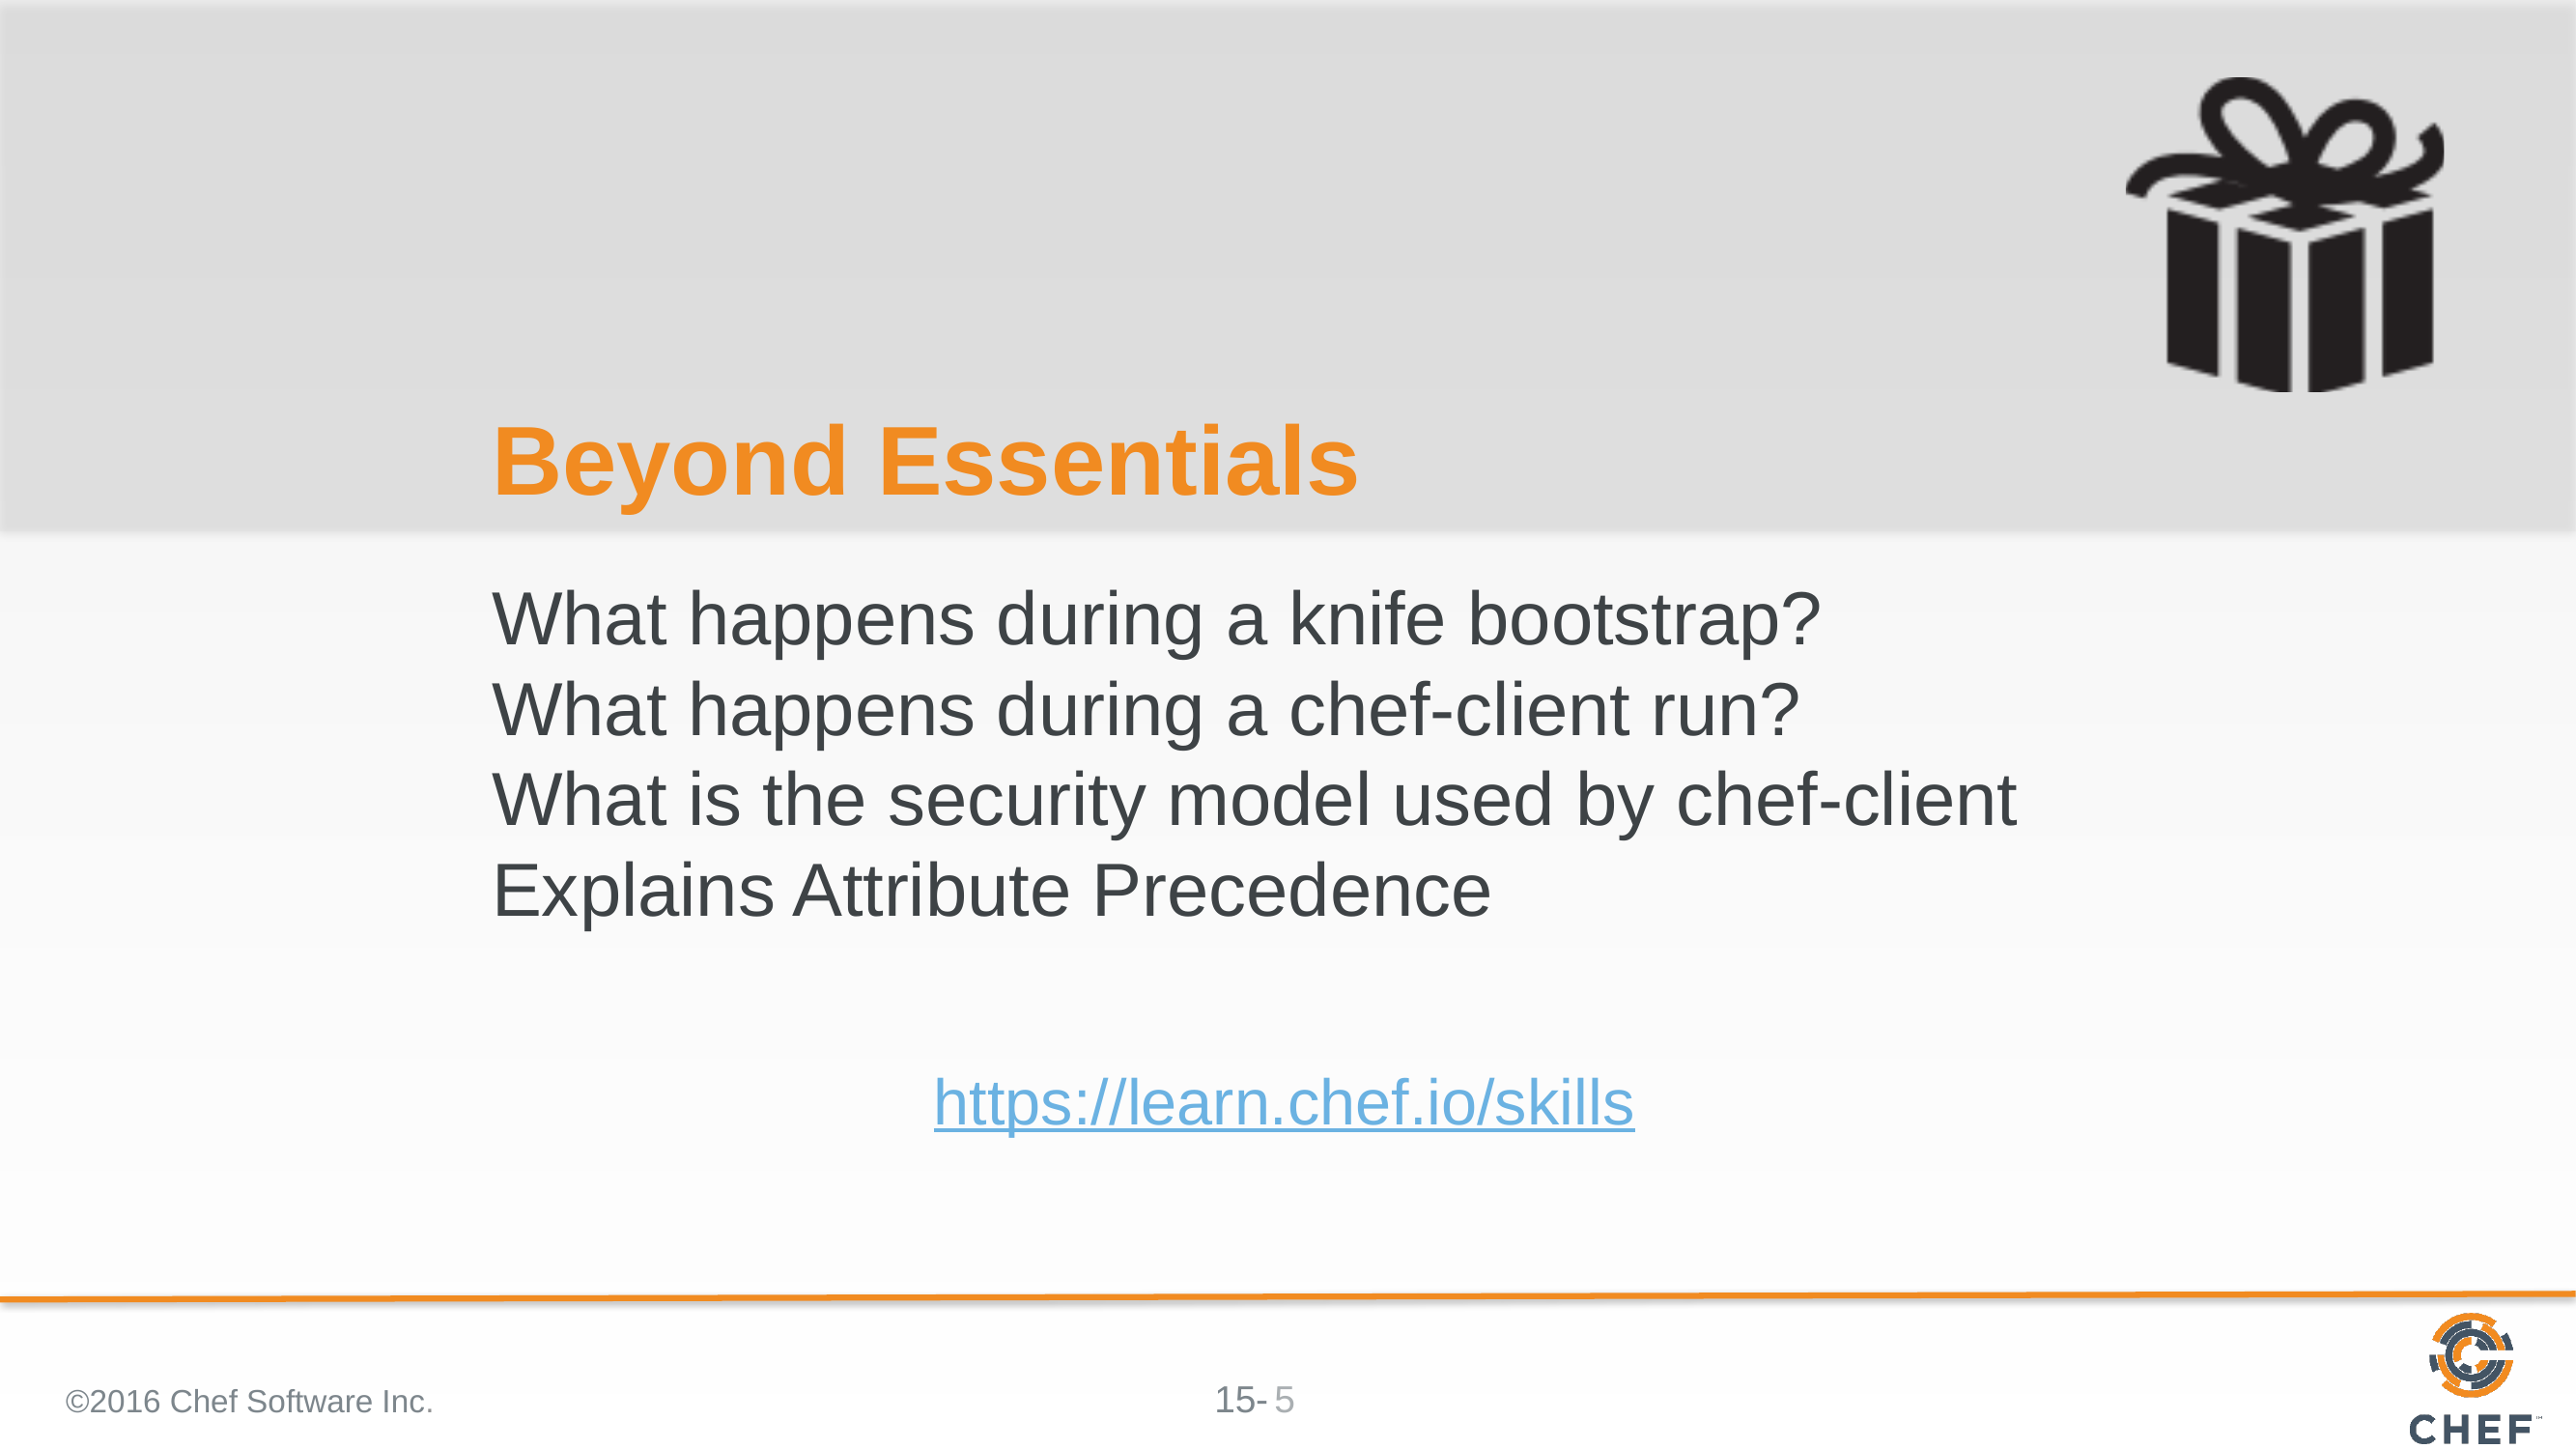

# Beyond Essentials
What happens during a knife bootstrap?
What happens during a chef-client run?
What is the security model used by chef-client
Explains Attribute Precedence
https://learn.chef.io/skills
©2016 Chef Software Inc.
5